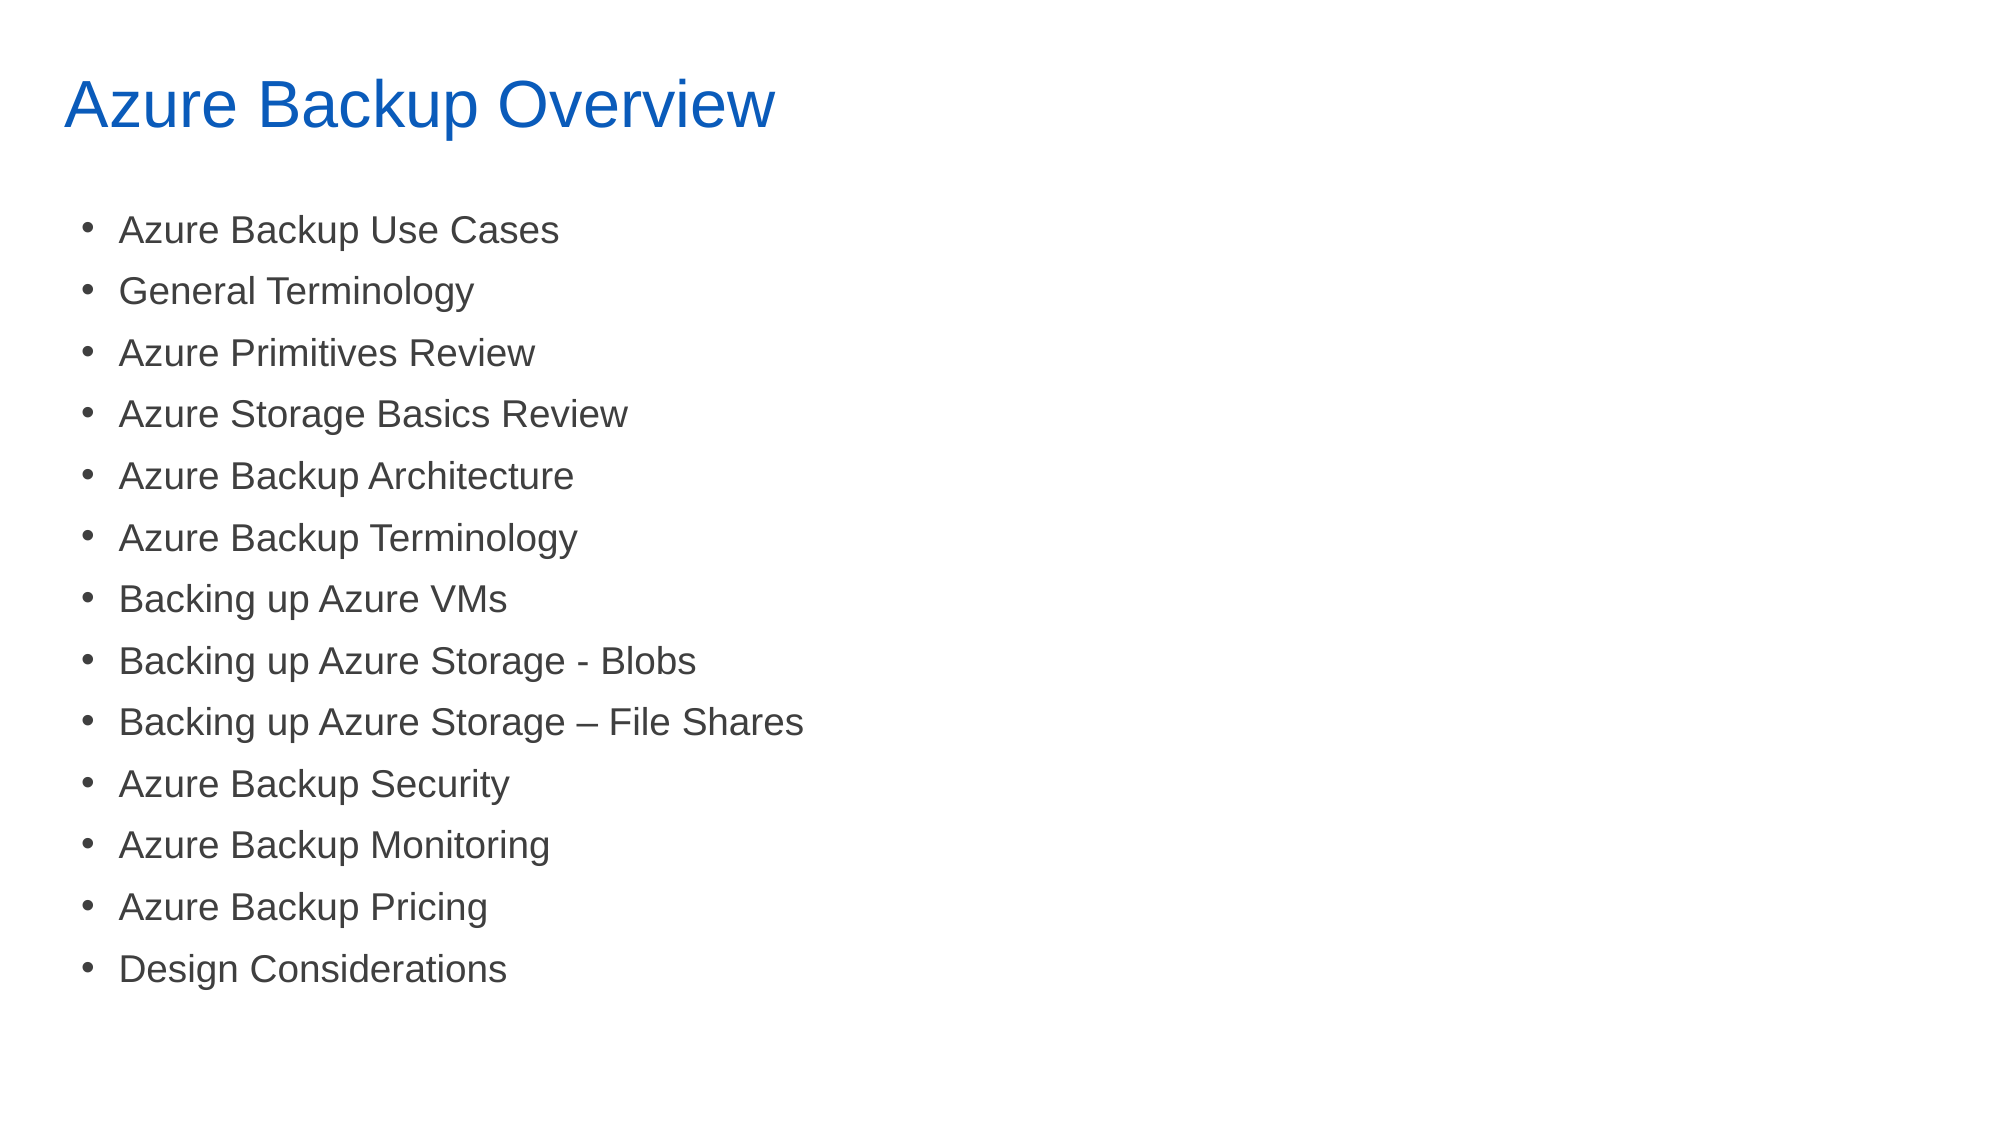

# Azure Backup Overview
Azure Backup Use Cases
General Terminology
Azure Primitives Review
Azure Storage Basics Review
Azure Backup Architecture
Azure Backup Terminology
Backing up Azure VMs
Backing up Azure Storage - Blobs
Backing up Azure Storage – File Shares
Azure Backup Security
Azure Backup Monitoring
Azure Backup Pricing
Design Considerations